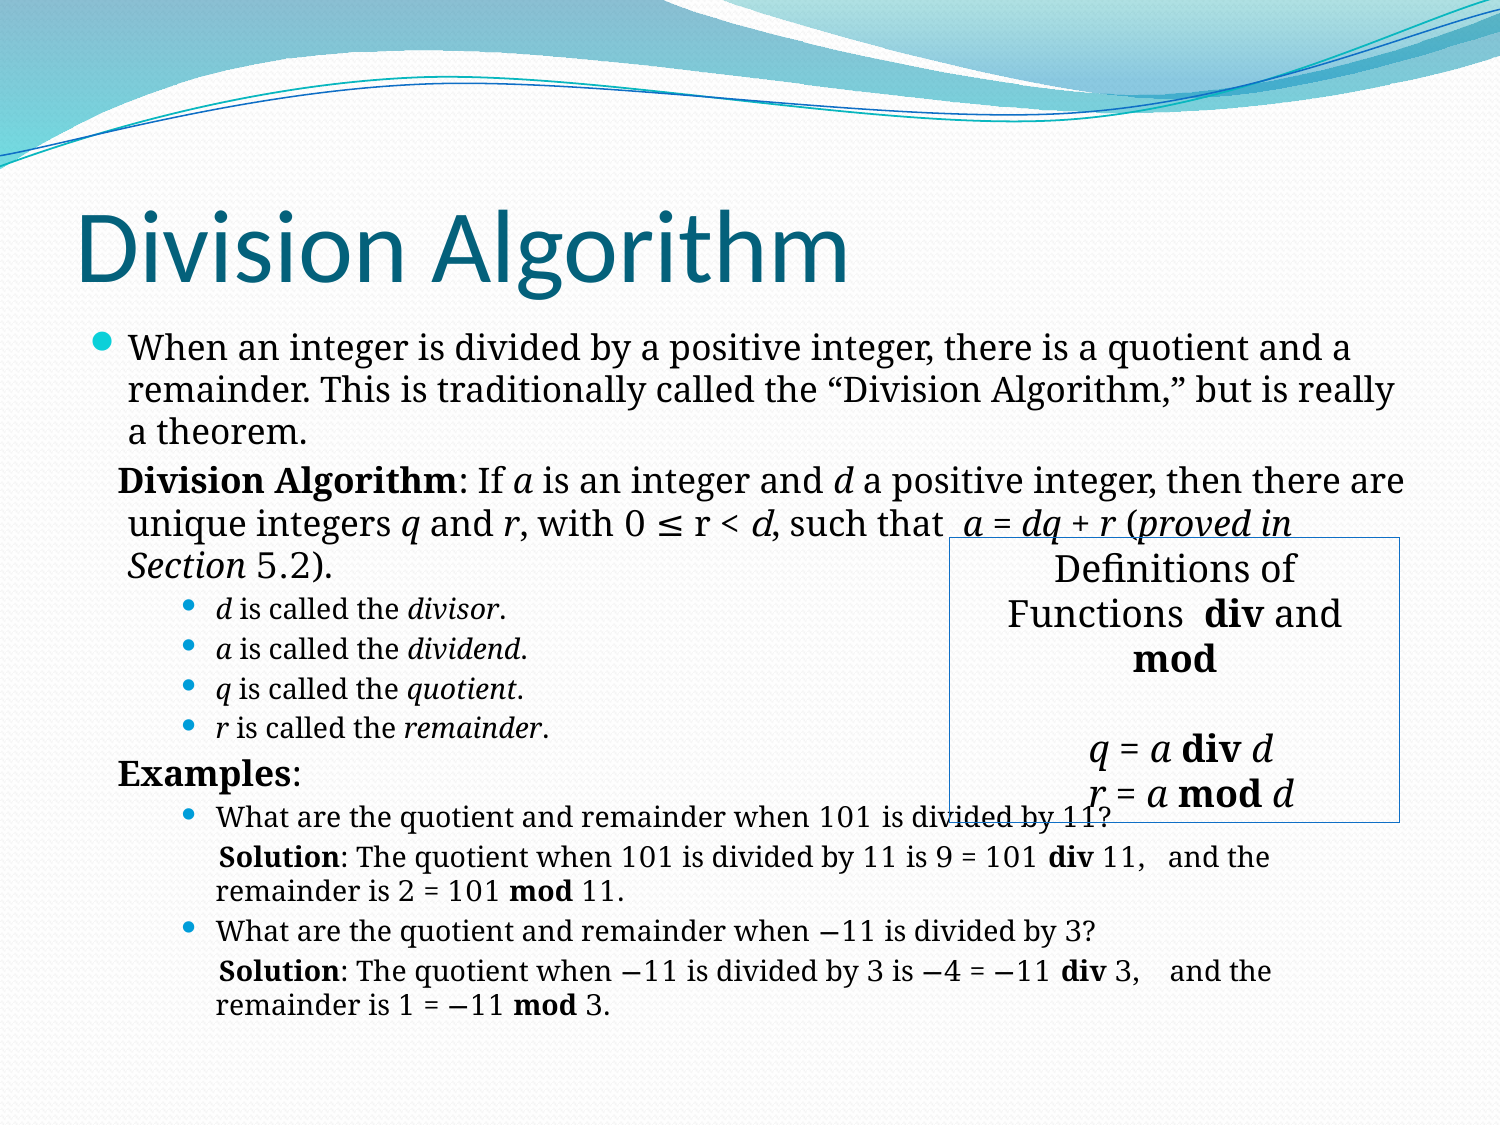

# Division Algorithm
When an integer is divided by a positive integer, there is a quotient and a remainder. This is traditionally called the “Division Algorithm,” but is really a theorem.
   Division Algorithm: If a is an integer and d a positive integer, then there are unique integers q and r, with 0 ≤ r < d, such that  a = dq + r (proved in Section 5.2).
d is called the divisor.
a is called the dividend.
q is called the quotient.
r is called the remainder.
   Examples:
What are the quotient and remainder when 101 is divided by 11?
     Solution: The quotient when 101 is divided by 11 is 9 = 101 div 11,   and the remainder is 2 = 101 mod 11.
What are the quotient and remainder when −11 is divided by 3?
     Solution: The quotient when −11 is divided by 3 is −4 = −11 div 3,    and the remainder is 1 = −11 mod 3.

Definitions of Functions  div and mod

     q = a div d
     r = a mod d